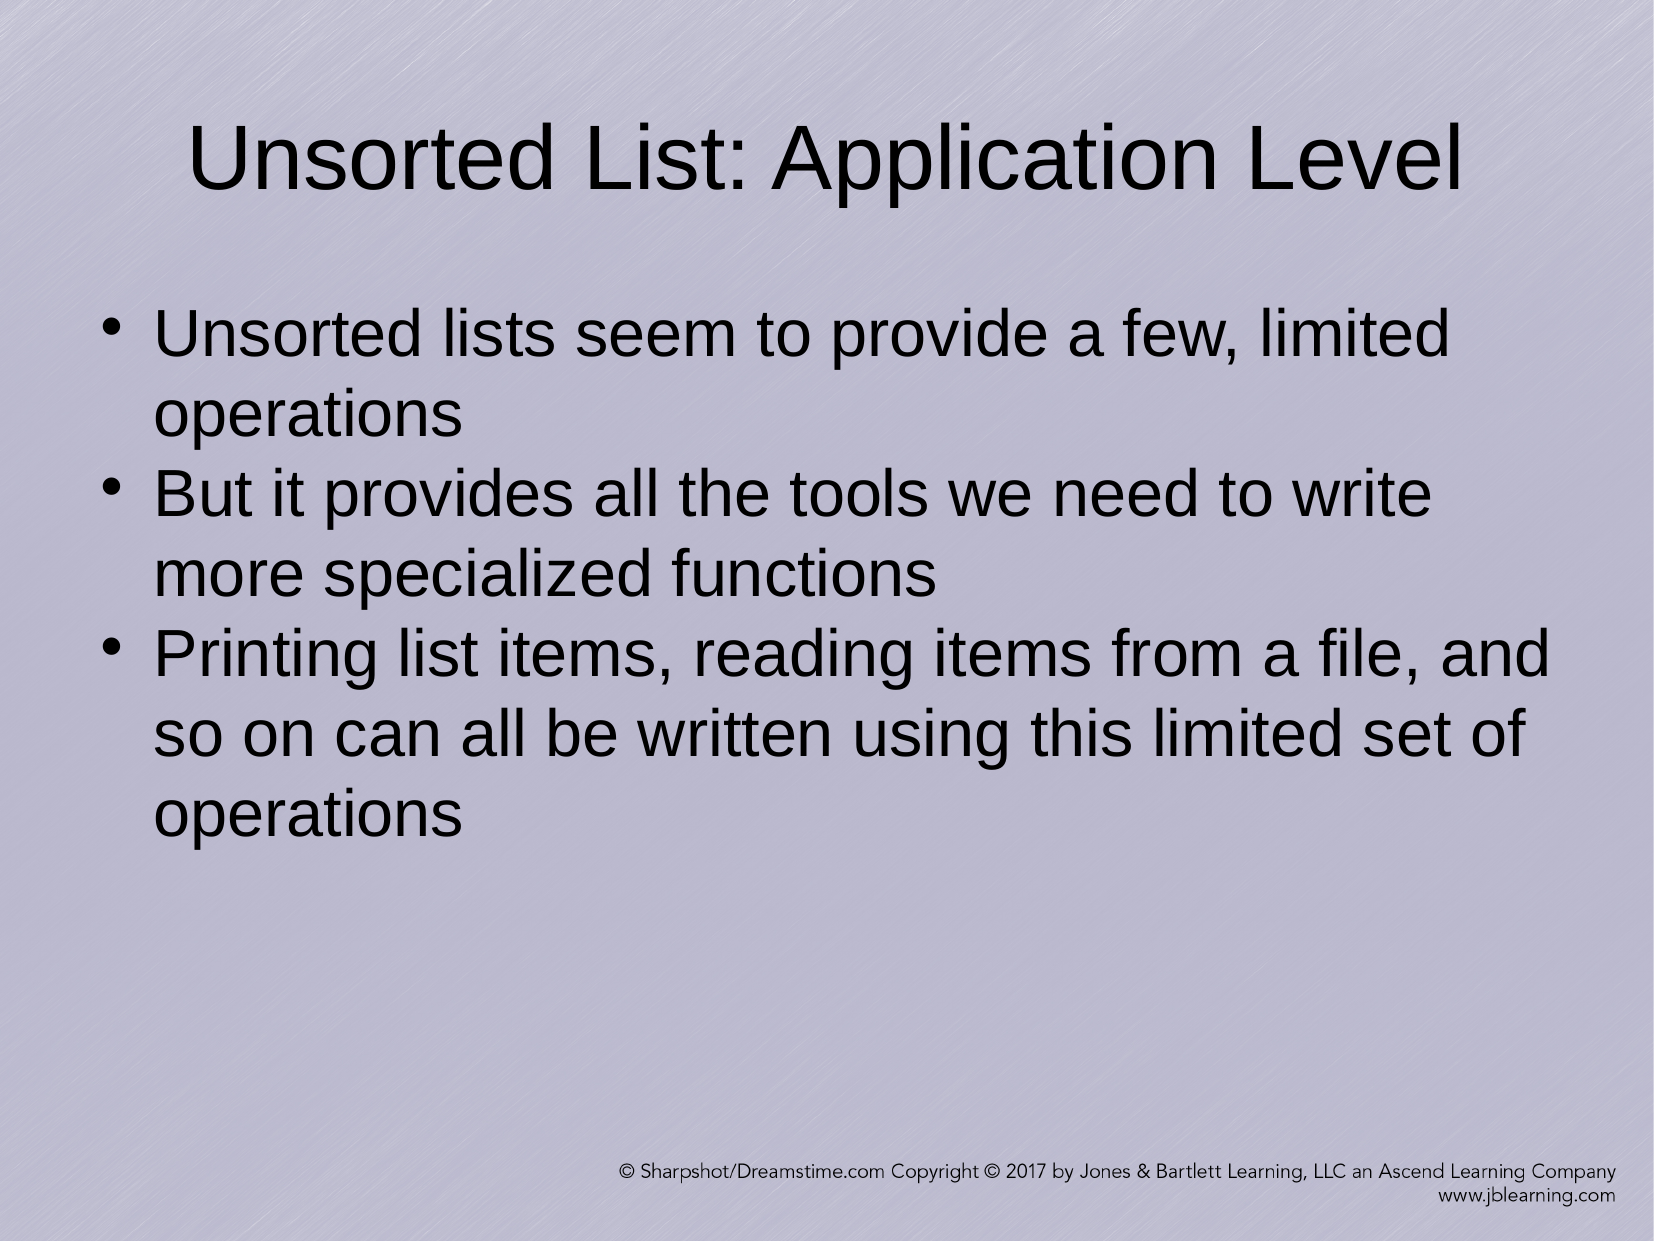

Unsorted List: Application Level
Unsorted lists seem to provide a few, limited operations
But it provides all the tools we need to write more specialized functions
Printing list items, reading items from a file, and so on can all be written using this limited set of operations